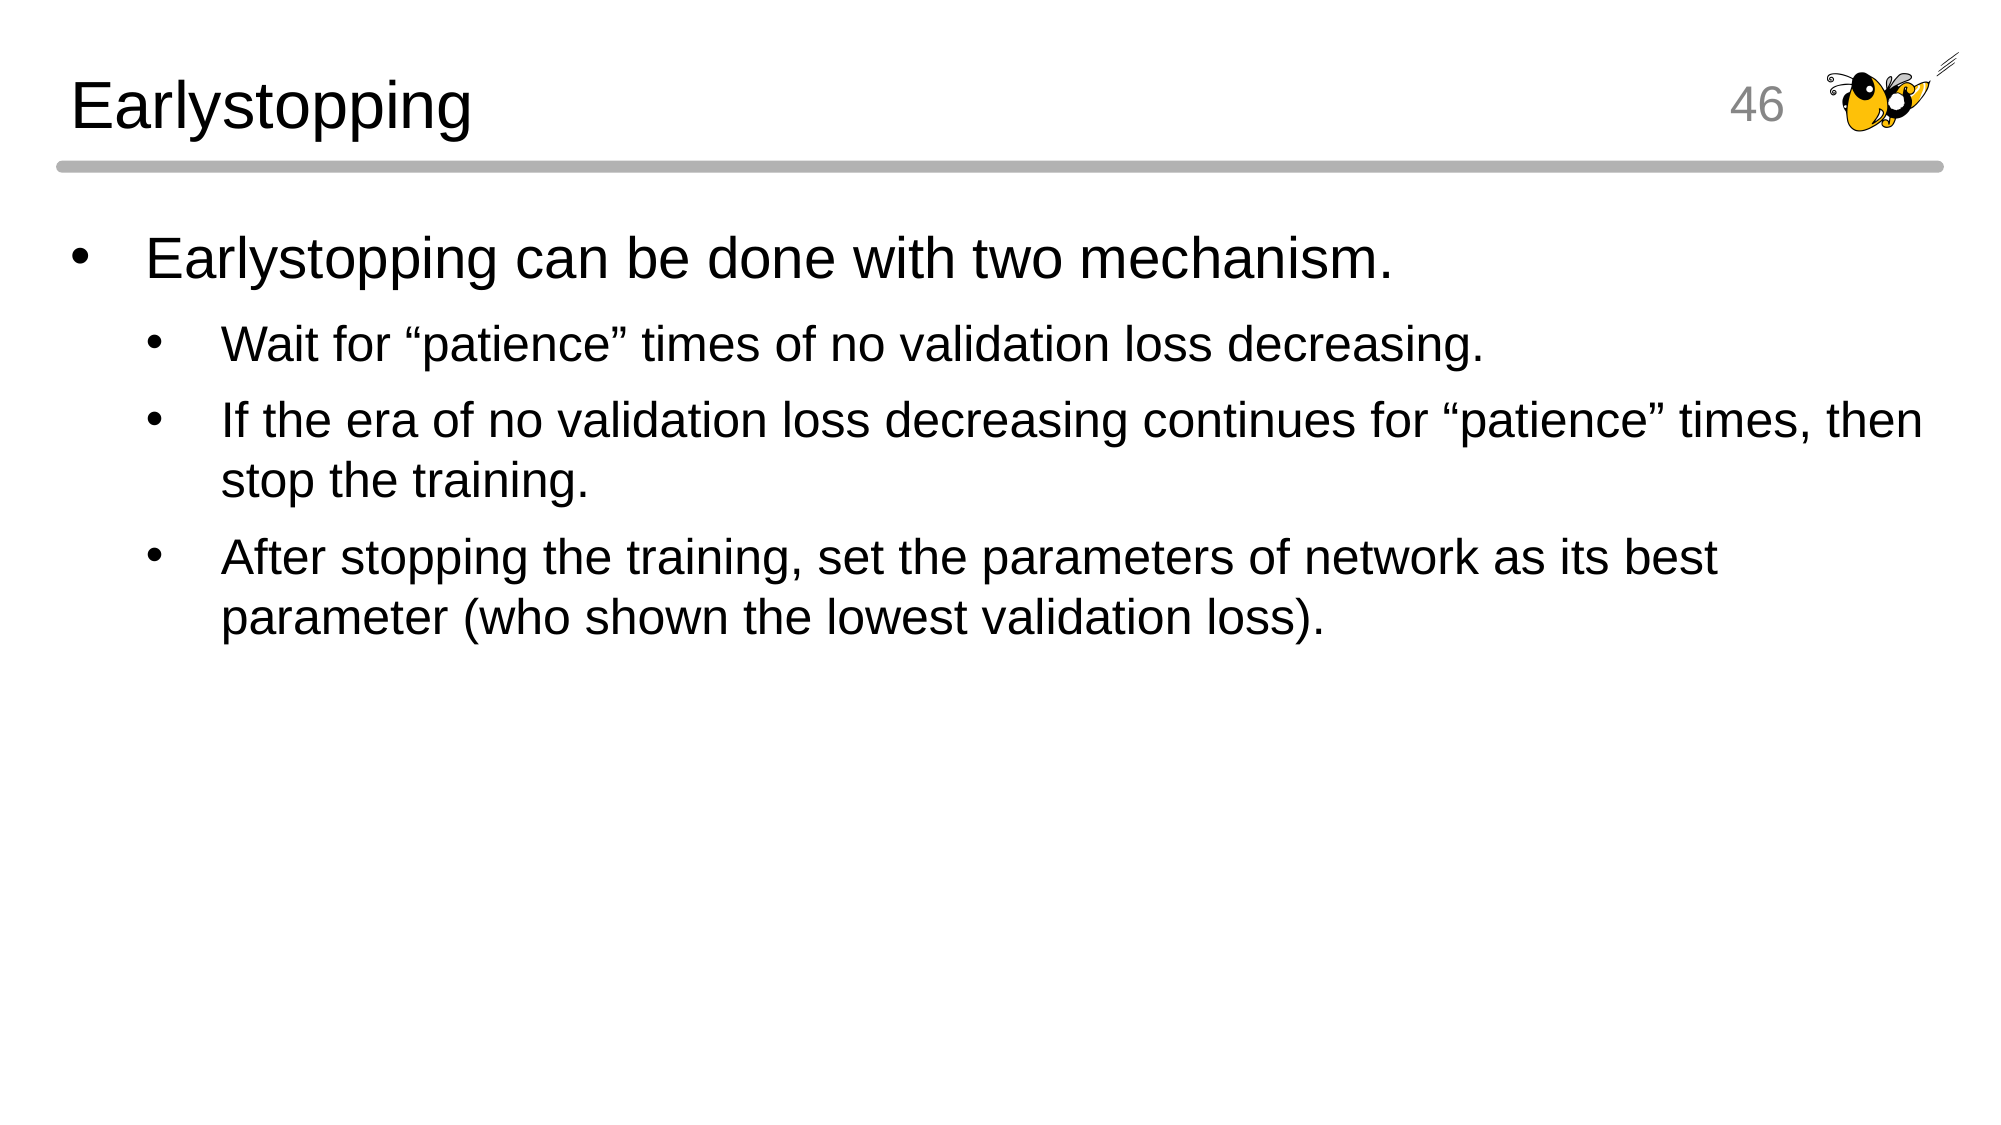

# Earlystopping
46
Earlystopping can be done with two mechanism.
Wait for “patience” times of no validation loss decreasing.
If the era of no validation loss decreasing continues for “patience” times, then stop the training.
After stopping the training, set the parameters of network as its best parameter (who shown the lowest validation loss).